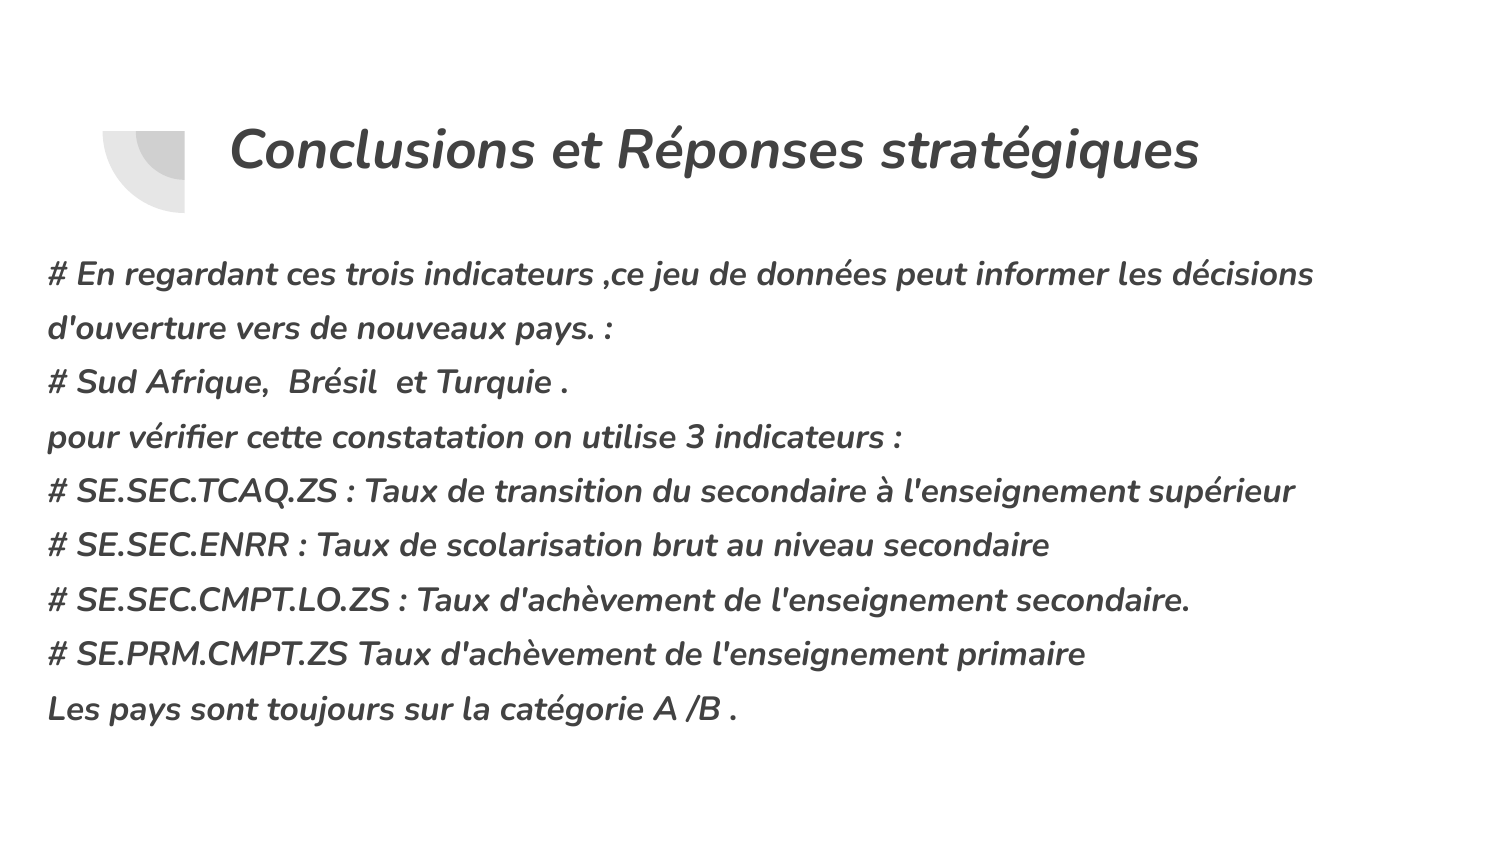

# Conclusions et Réponses stratégiques
# En regardant ces trois indicateurs ,ce jeu de données peut informer les décisions d'ouverture vers de nouveaux pays. :
# Sud Afrique,  Brésil  et Turquie .
pour vérifier cette constatation on utilise 3 indicateurs :
# SE.SEC.TCAQ.ZS : Taux de transition du secondaire à l'enseignement supérieur
# SE.SEC.ENRR : Taux de scolarisation brut au niveau secondaire
# SE.SEC.CMPT.LO.ZS : Taux d'achèvement de l'enseignement secondaire.
# SE.PRM.CMPT.ZS Taux d'achèvement de l'enseignement primaire
Les pays sont toujours sur la catégorie A /B .